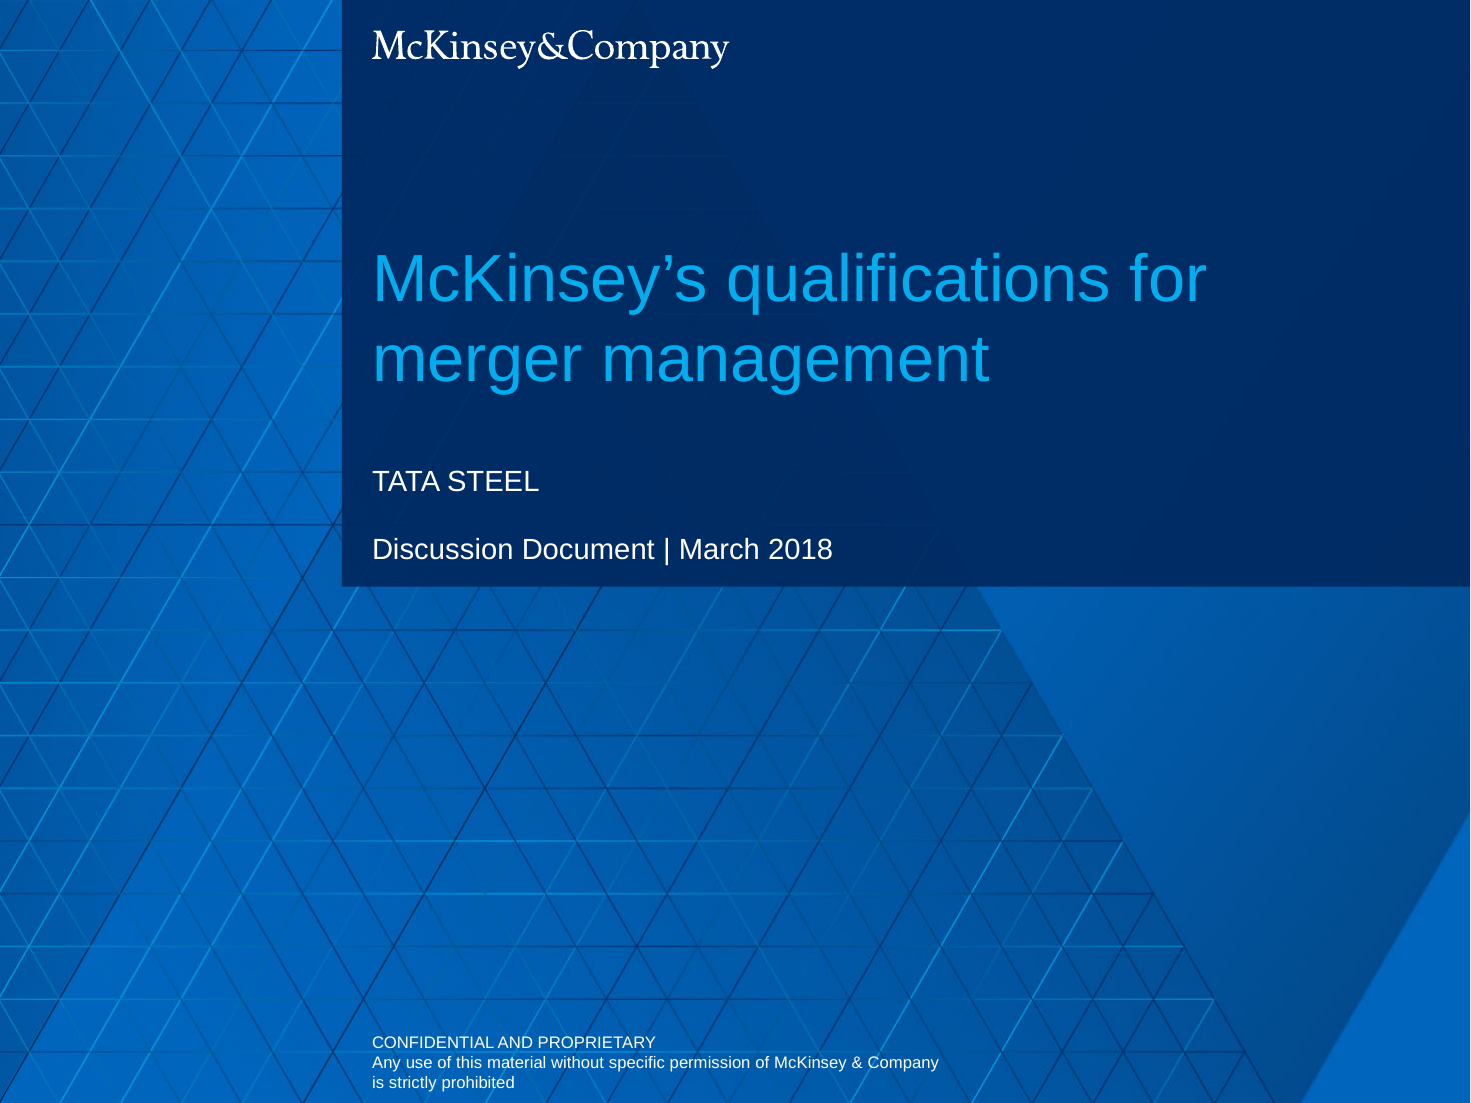

# McKinsey’s qualifications for merger management
Tata steel
Discussion Document | March 2018
CONFIDENTIAL AND PROPRIETARY
Any use of this material without specific permission of McKinsey & Company is strictly prohibited